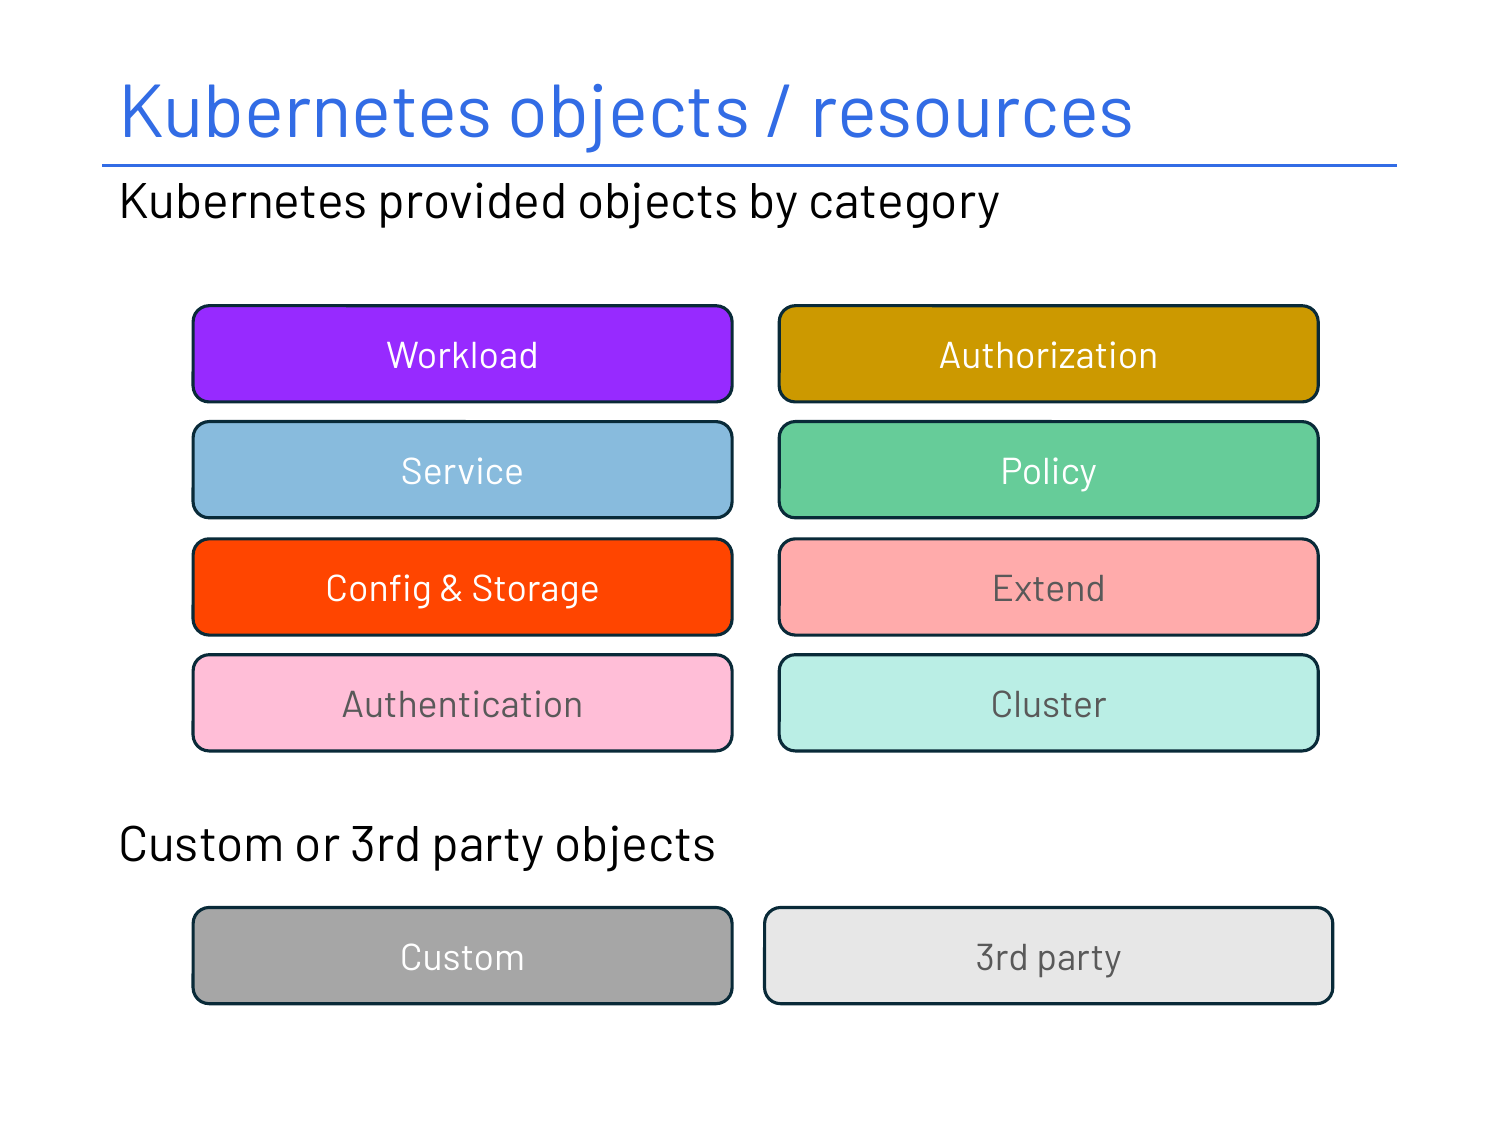

# Kubernetes objects / resources
Kubernetes provided objects by category
Authorization
Workload
Service
Policy
Config & Storage
Extend
Cluster
Authentication
Custom or 3rd party objects
Custom
3rd party